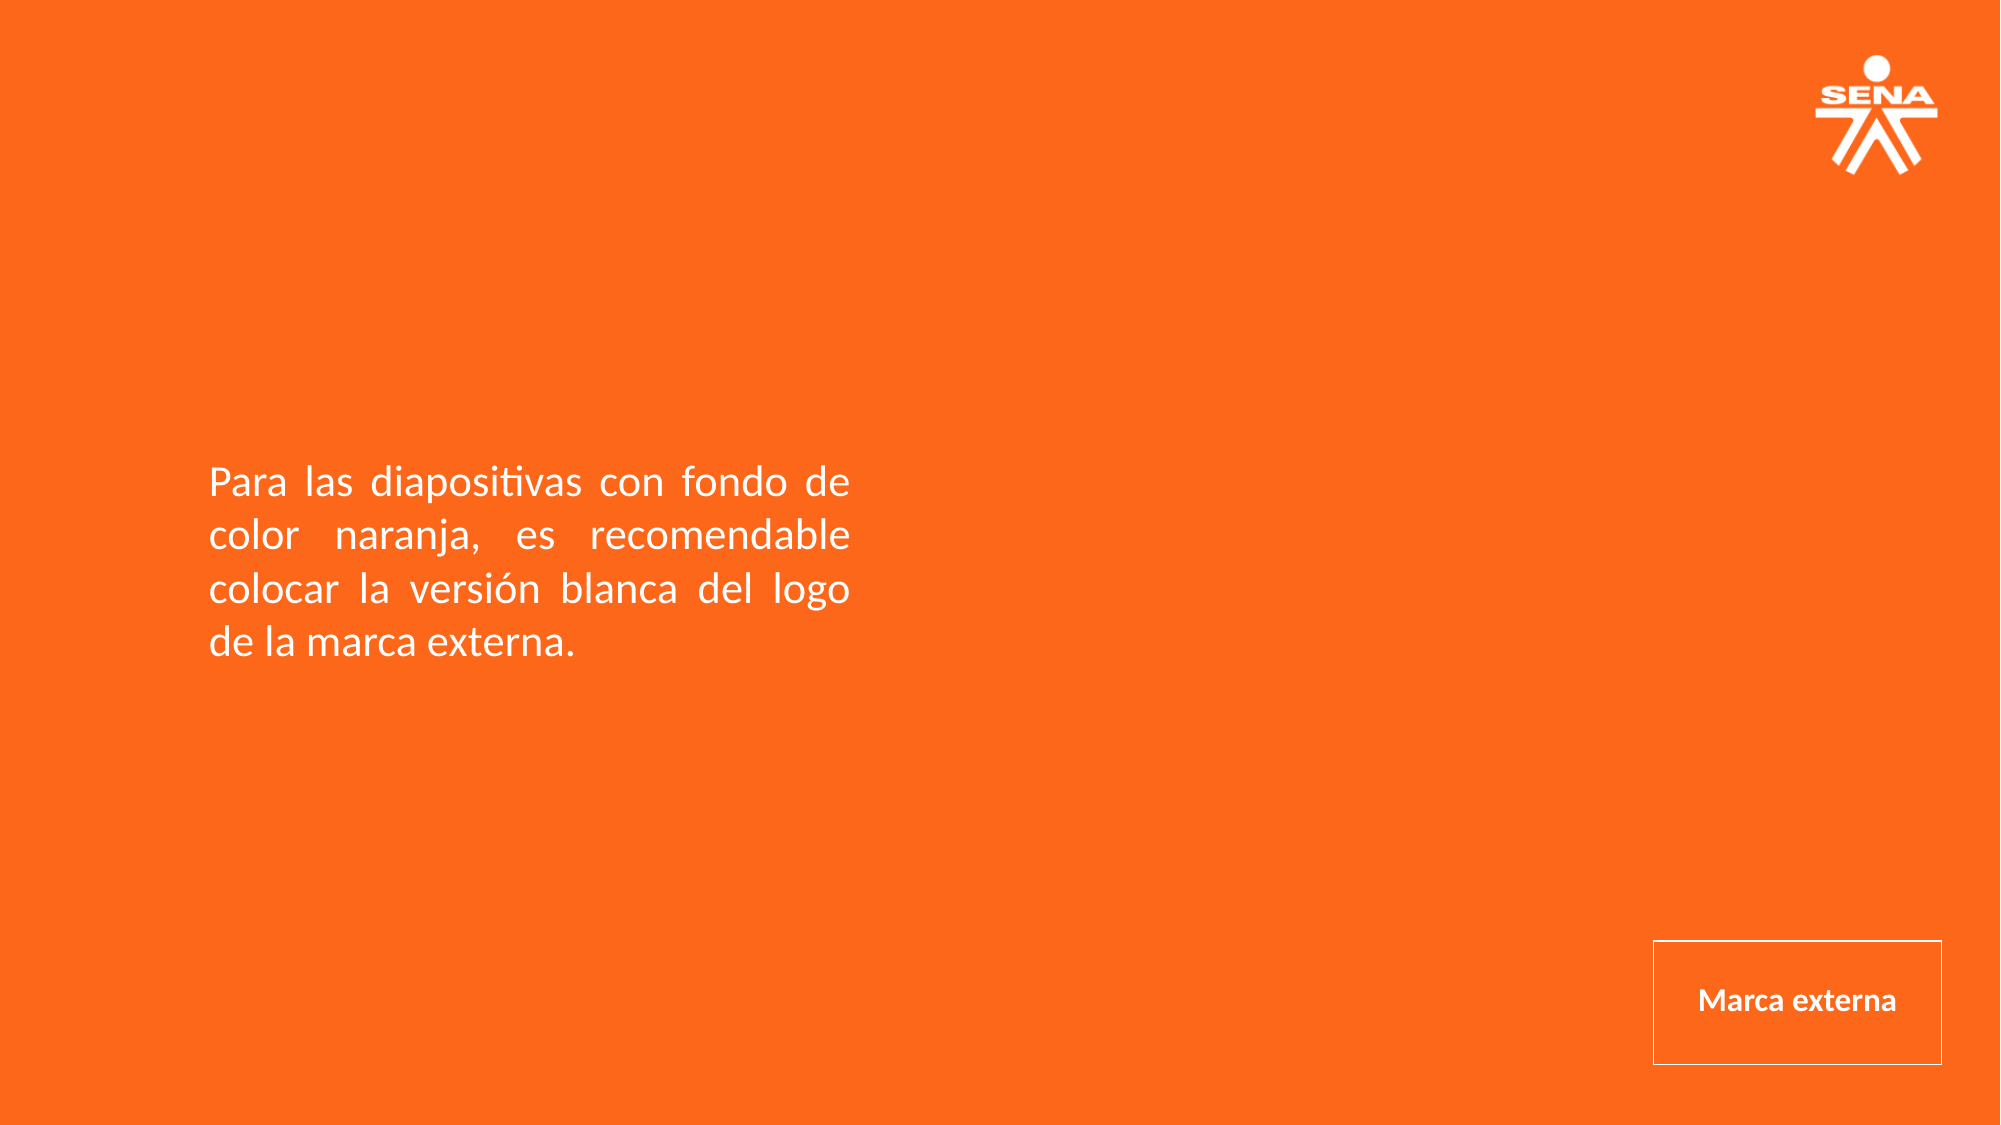

Para las diapositivas con fondo de color naranja, es recomendable colocar la versión blanca del logo de la marca externa.

Marca externa